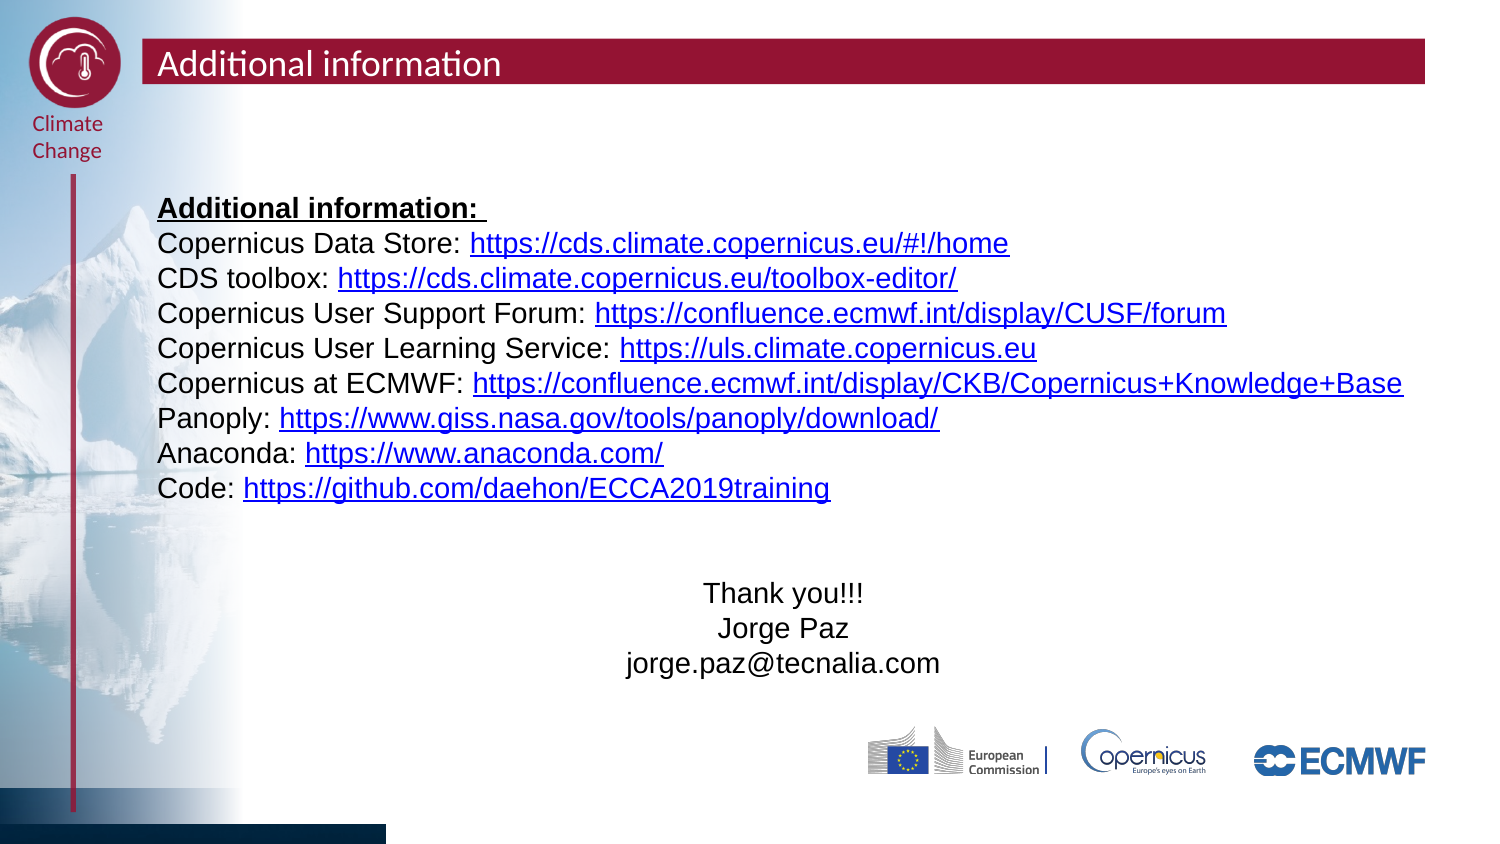

# Additional information

Additional information:
Copernicus Data Store: https://cds.climate.copernicus.eu/#!/home
CDS toolbox: https://cds.climate.copernicus.eu/toolbox-editor/
Copernicus User Support Forum: https://confluence.ecmwf.int/display/CUSF/forum
Copernicus User Learning Service: https://uls.climate.copernicus.eu
Copernicus at ECMWF: https://confluence.ecmwf.int/display/CKB/Copernicus+Knowledge+Base
Panoply: https://www.giss.nasa.gov/tools/panoply/download/
Anaconda: https://www.anaconda.com/
Code: https://github.com/daehon/ECCA2019training

Thank you!!!
Jorge Paz
jorge.paz@tecnalia.com